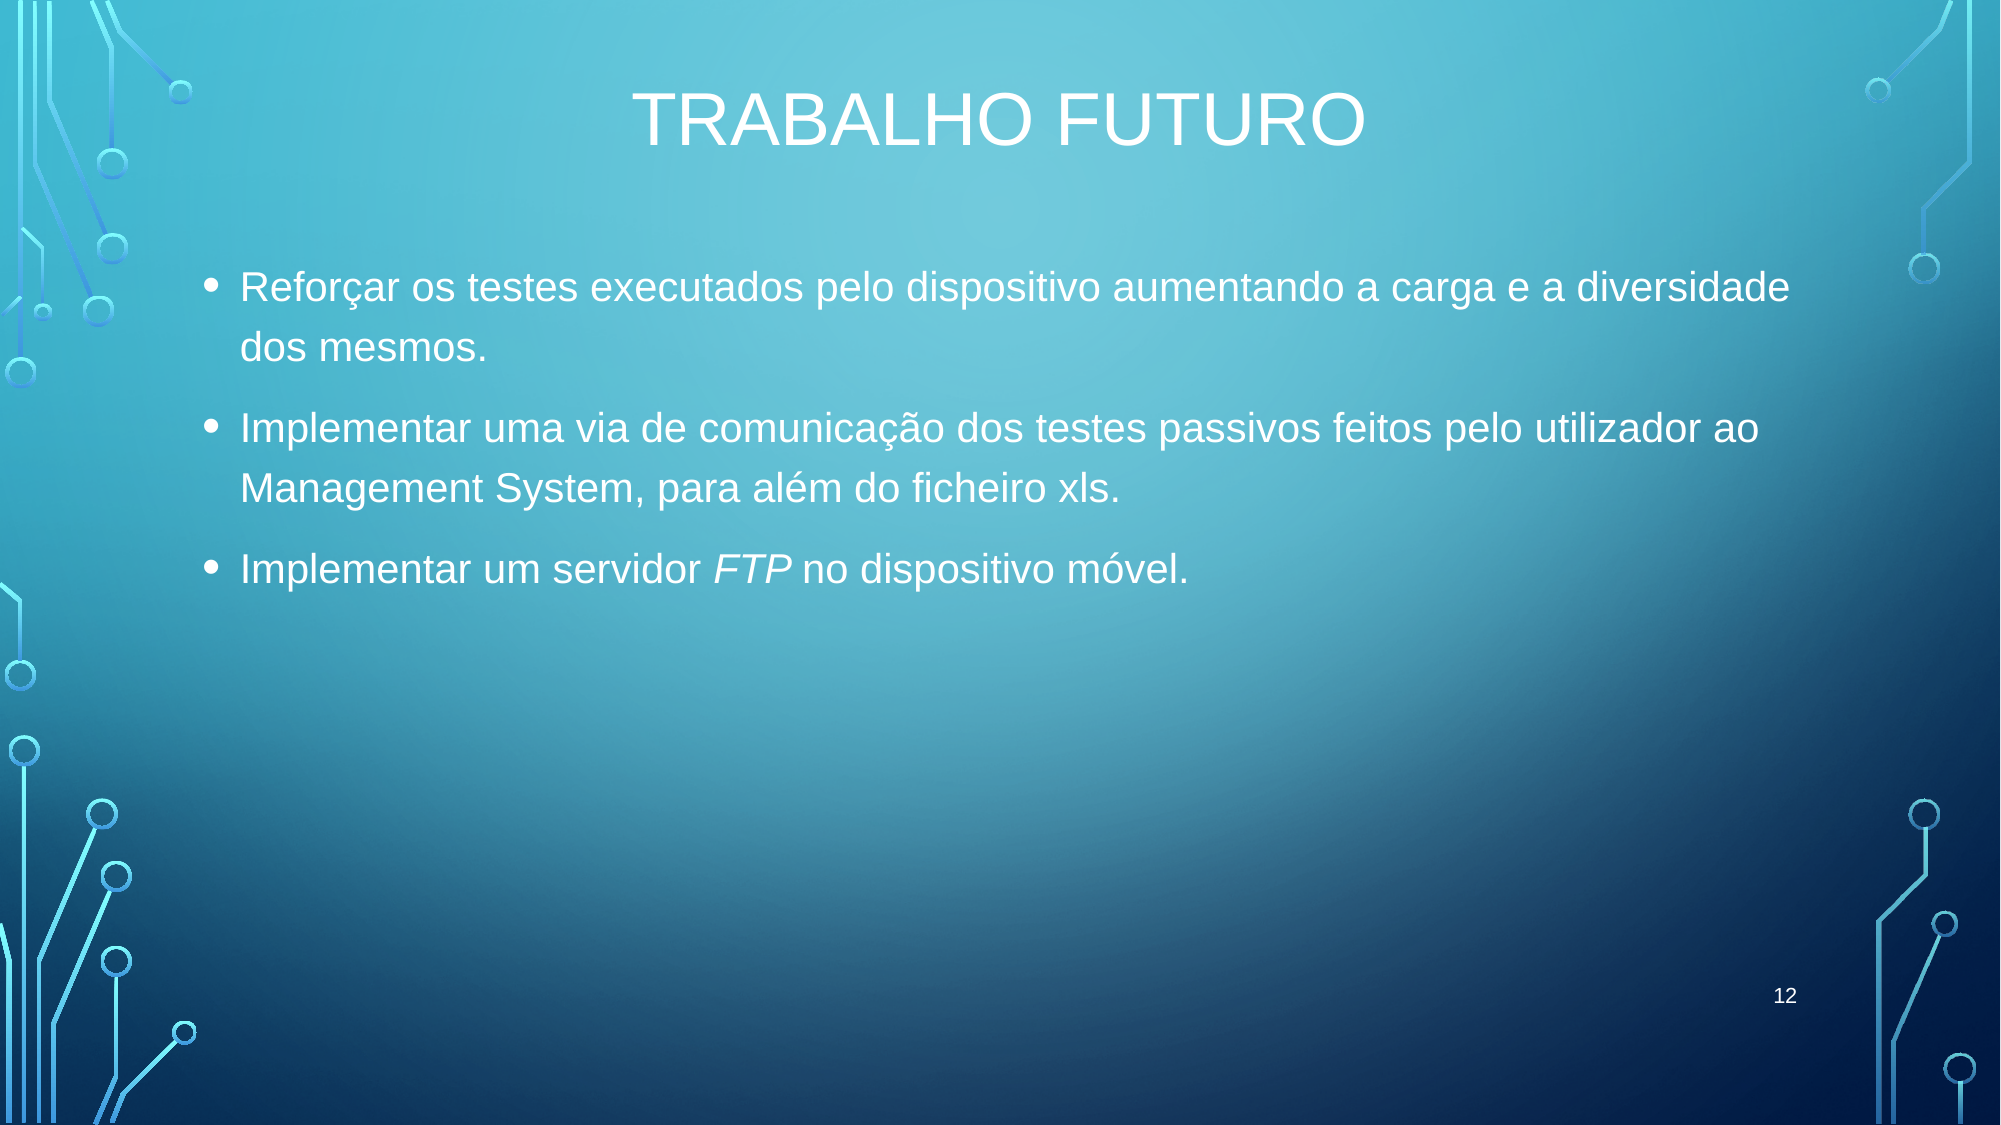

# Trabalho Futuro
Reforçar os testes executados pelo dispositivo aumentando a carga e a diversidade dos mesmos.
Implementar uma via de comunicação dos testes passivos feitos pelo utilizador ao Management System, para além do ficheiro xls.
Implementar um servidor FTP no dispositivo móvel.

12